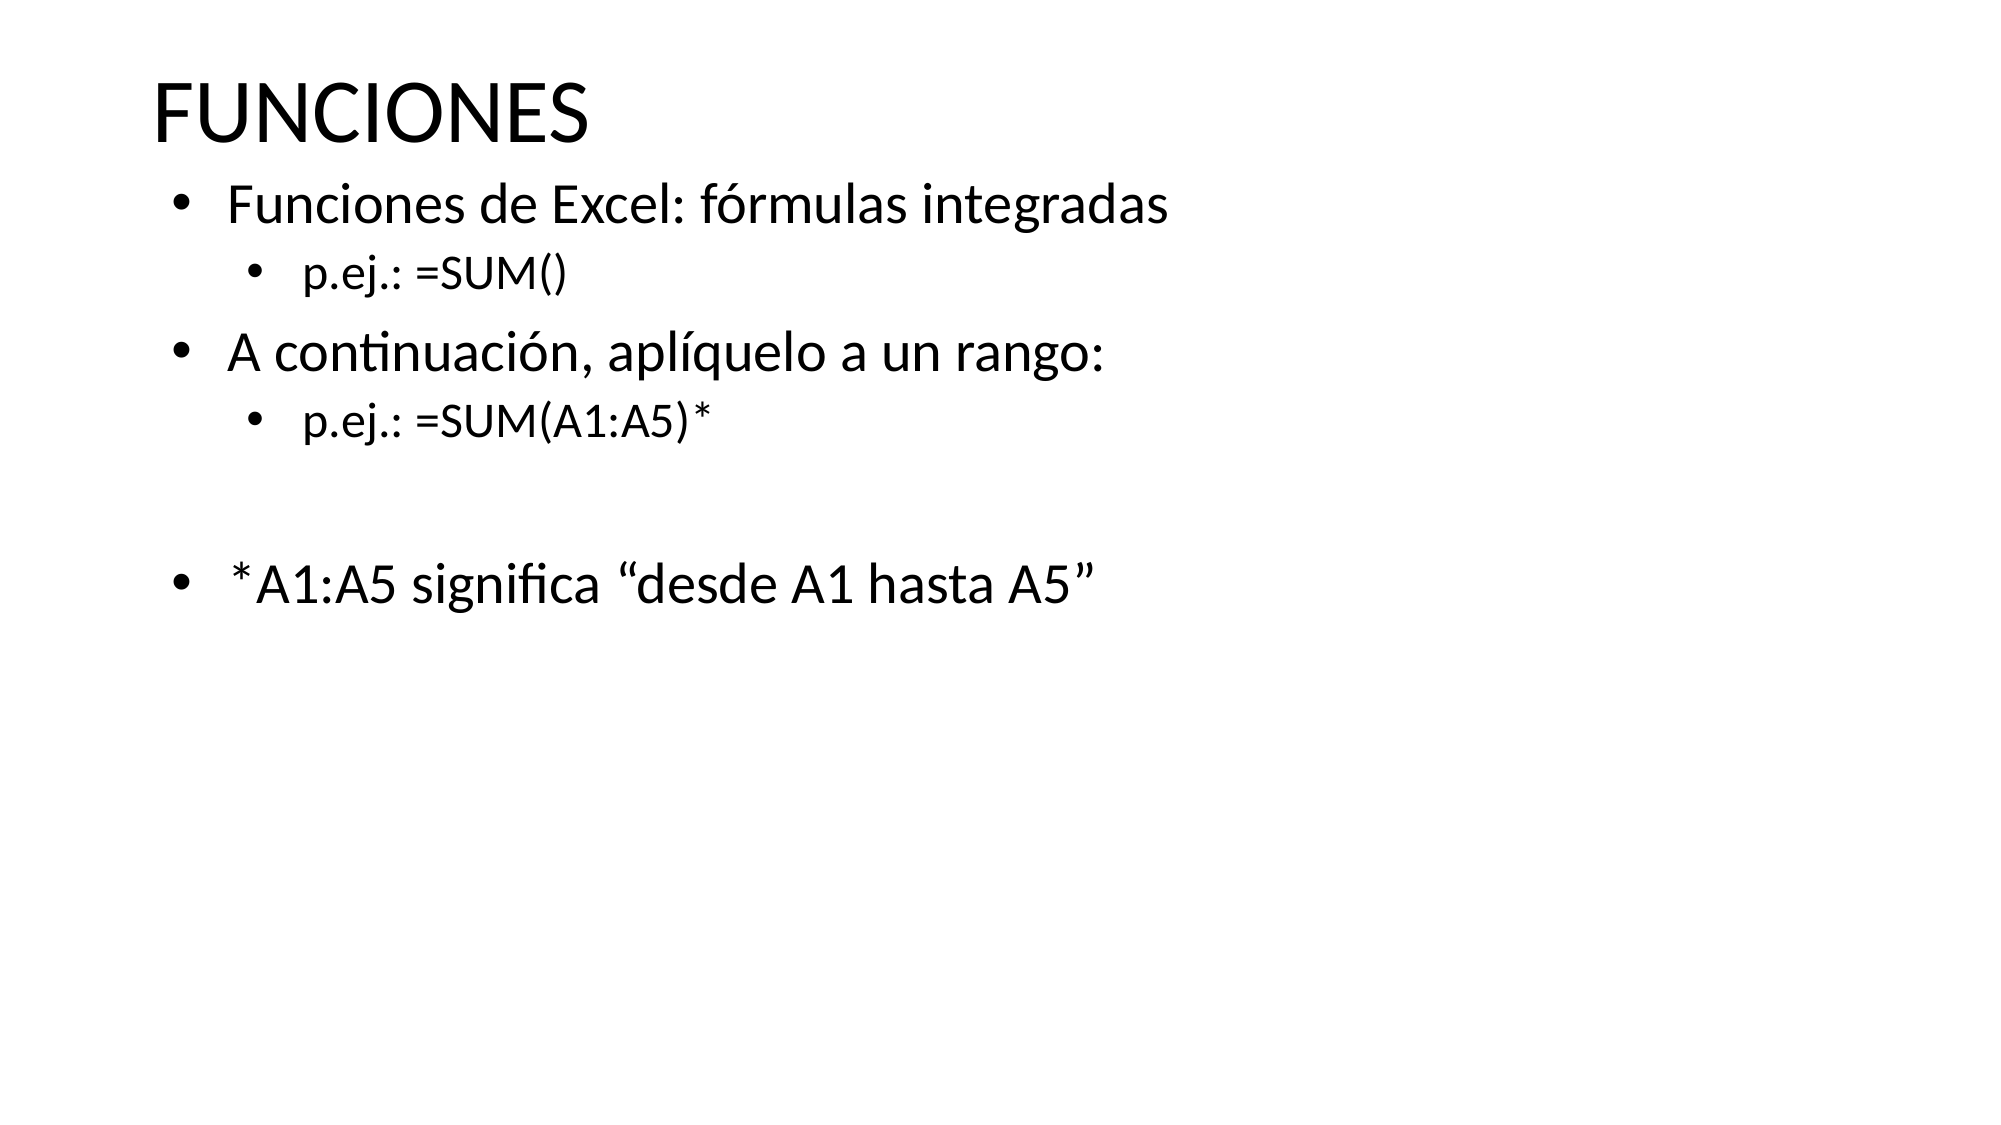

# FUNCIONES
Funciones de Excel: fórmulas integradas
p.ej.: =SUM()
A continuación, aplíquelo a un rango:
p.ej.: =SUM(A1:A5)*

*A1:A5 significa “desde A1 hasta A5”